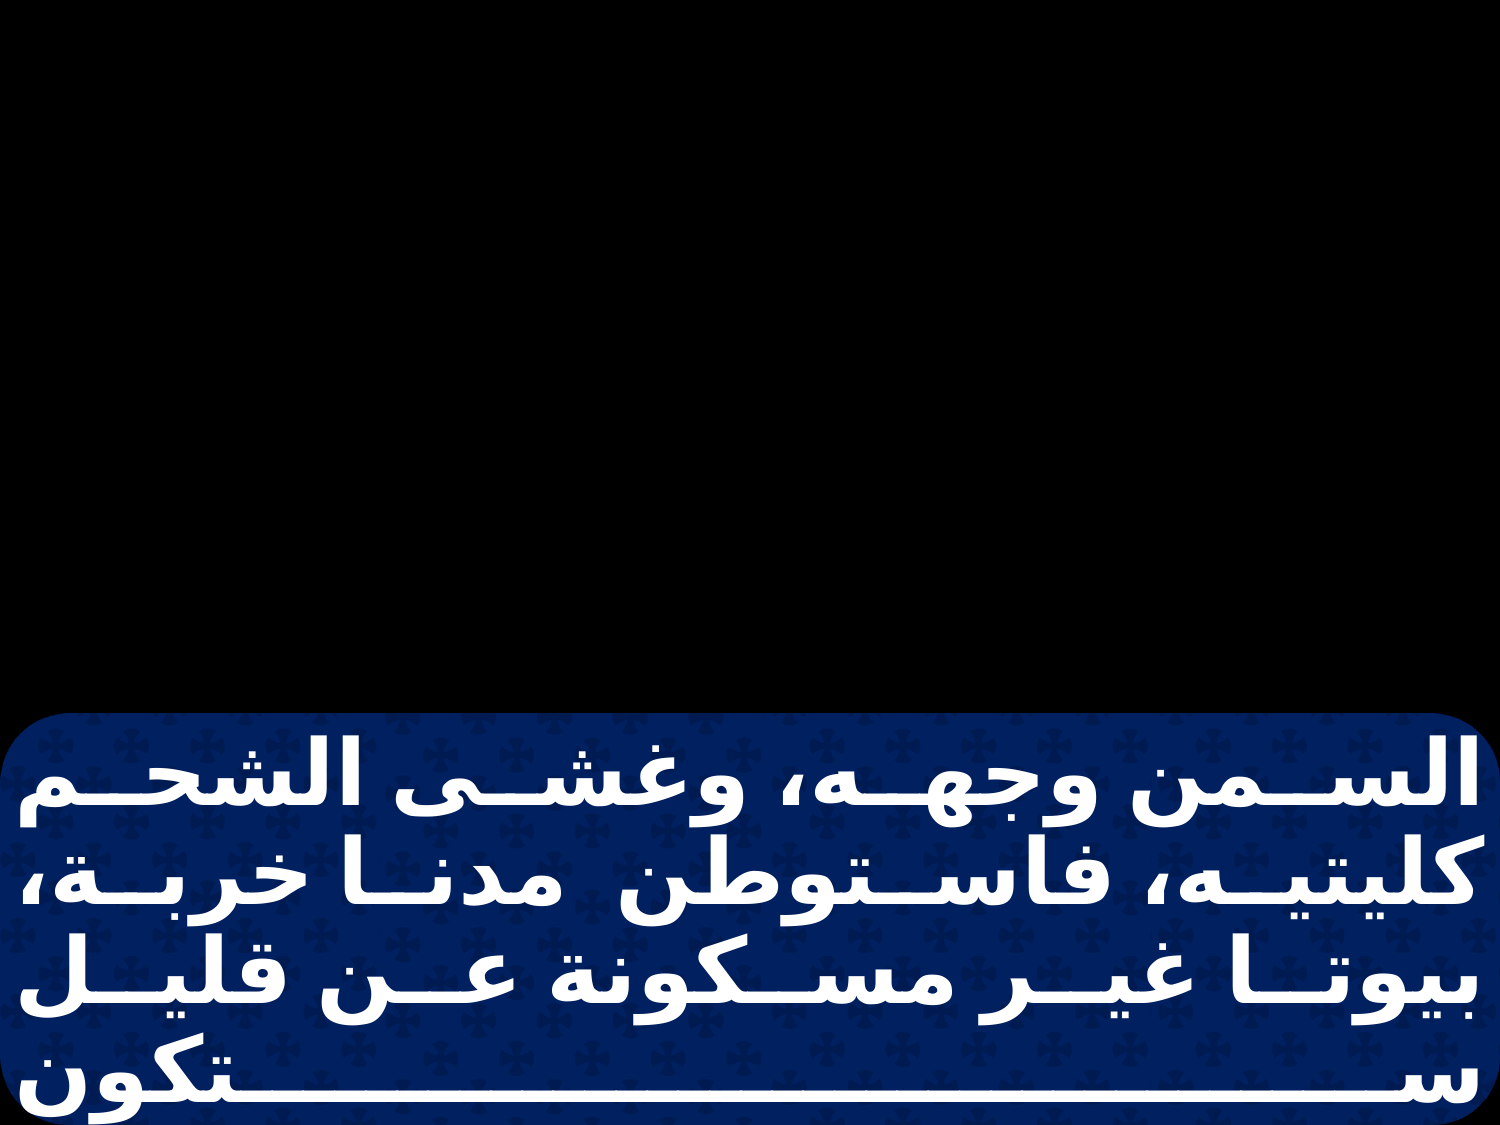

السمن وجهه، وغشى الشحم كليتيه، فاستوطن  مدنا خربة، بيوتا غير مسكونة عن قليل ستكون